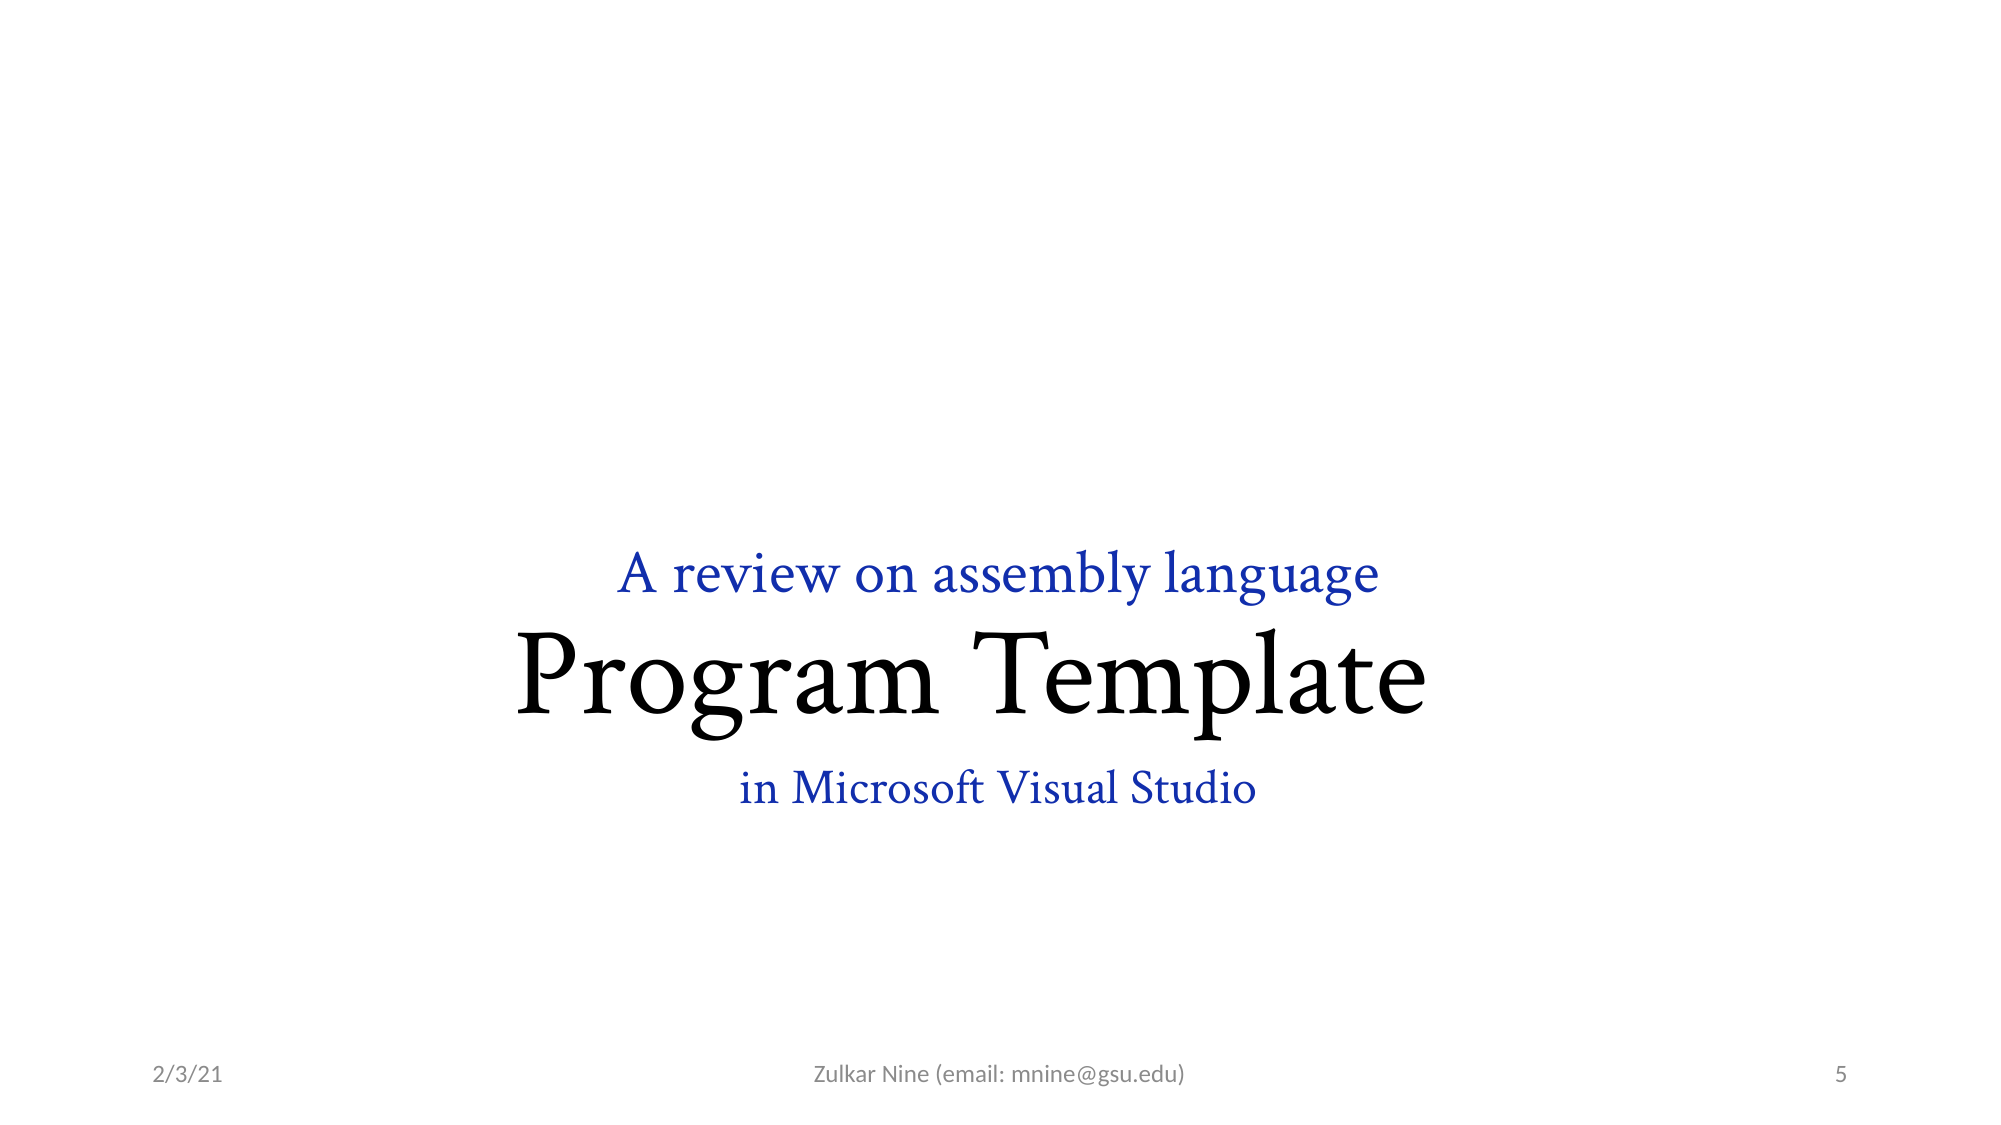

# A review on assembly language Program Template
in Microsoft Visual Studio
2/3/21
Zulkar Nine (email: mnine@gsu.edu)
5